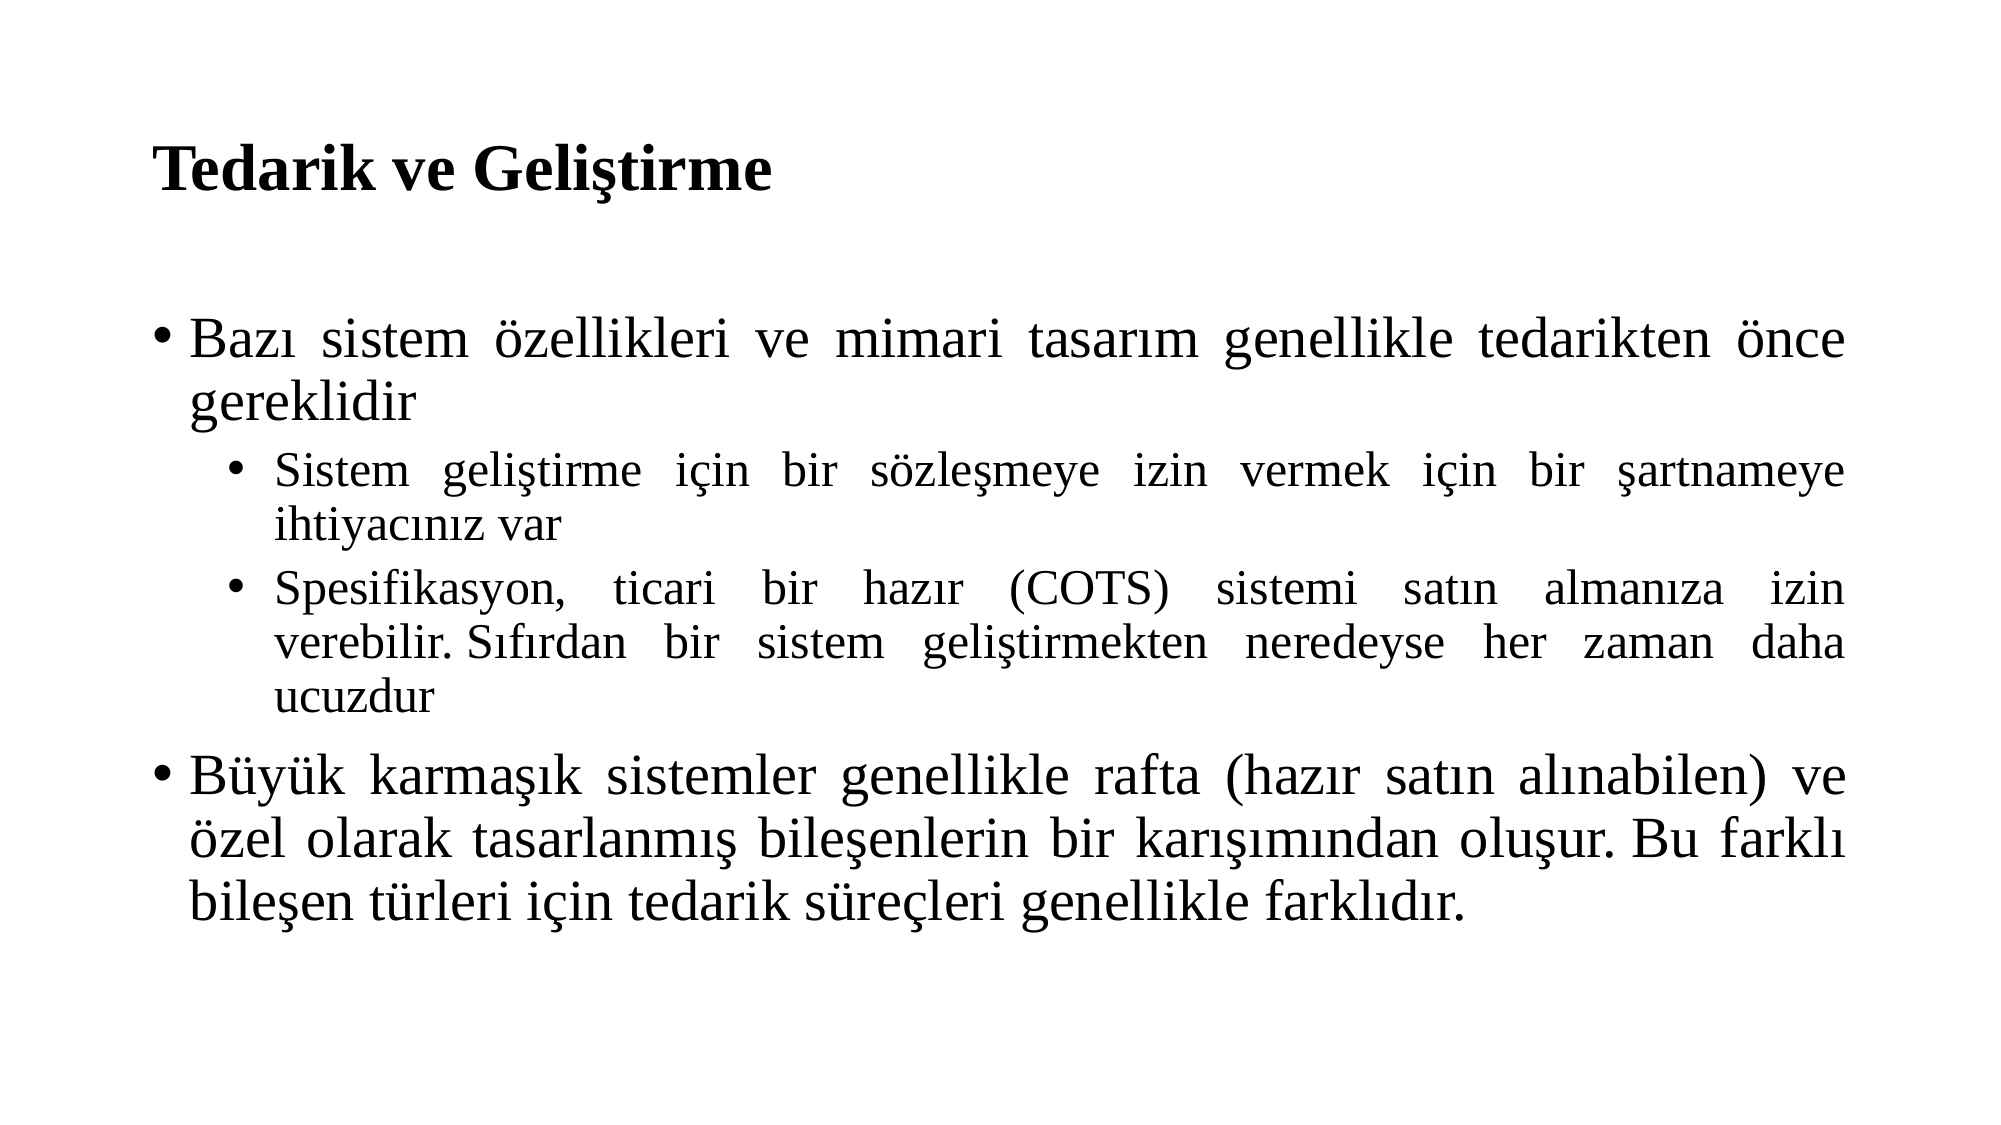

# Tedarik ve Geliştirme
Bazı sistem özellikleri ve mimari tasarım genellikle tedarikten önce gereklidir
Sistem geliştirme için bir sözleşmeye izin vermek için bir şartnameye ihtiyacınız var
Spesifikasyon, ticari bir hazır (COTS) sistemi satın almanıza izin verebilir. Sıfırdan bir sistem geliştirmekten neredeyse her zaman daha ucuzdur
Büyük karmaşık sistemler genellikle rafta (hazır satın alınabilen) ve özel olarak tasarlanmış bileşenlerin bir karışımından oluşur. Bu farklı bileşen türleri için tedarik süreçleri genellikle farklıdır.